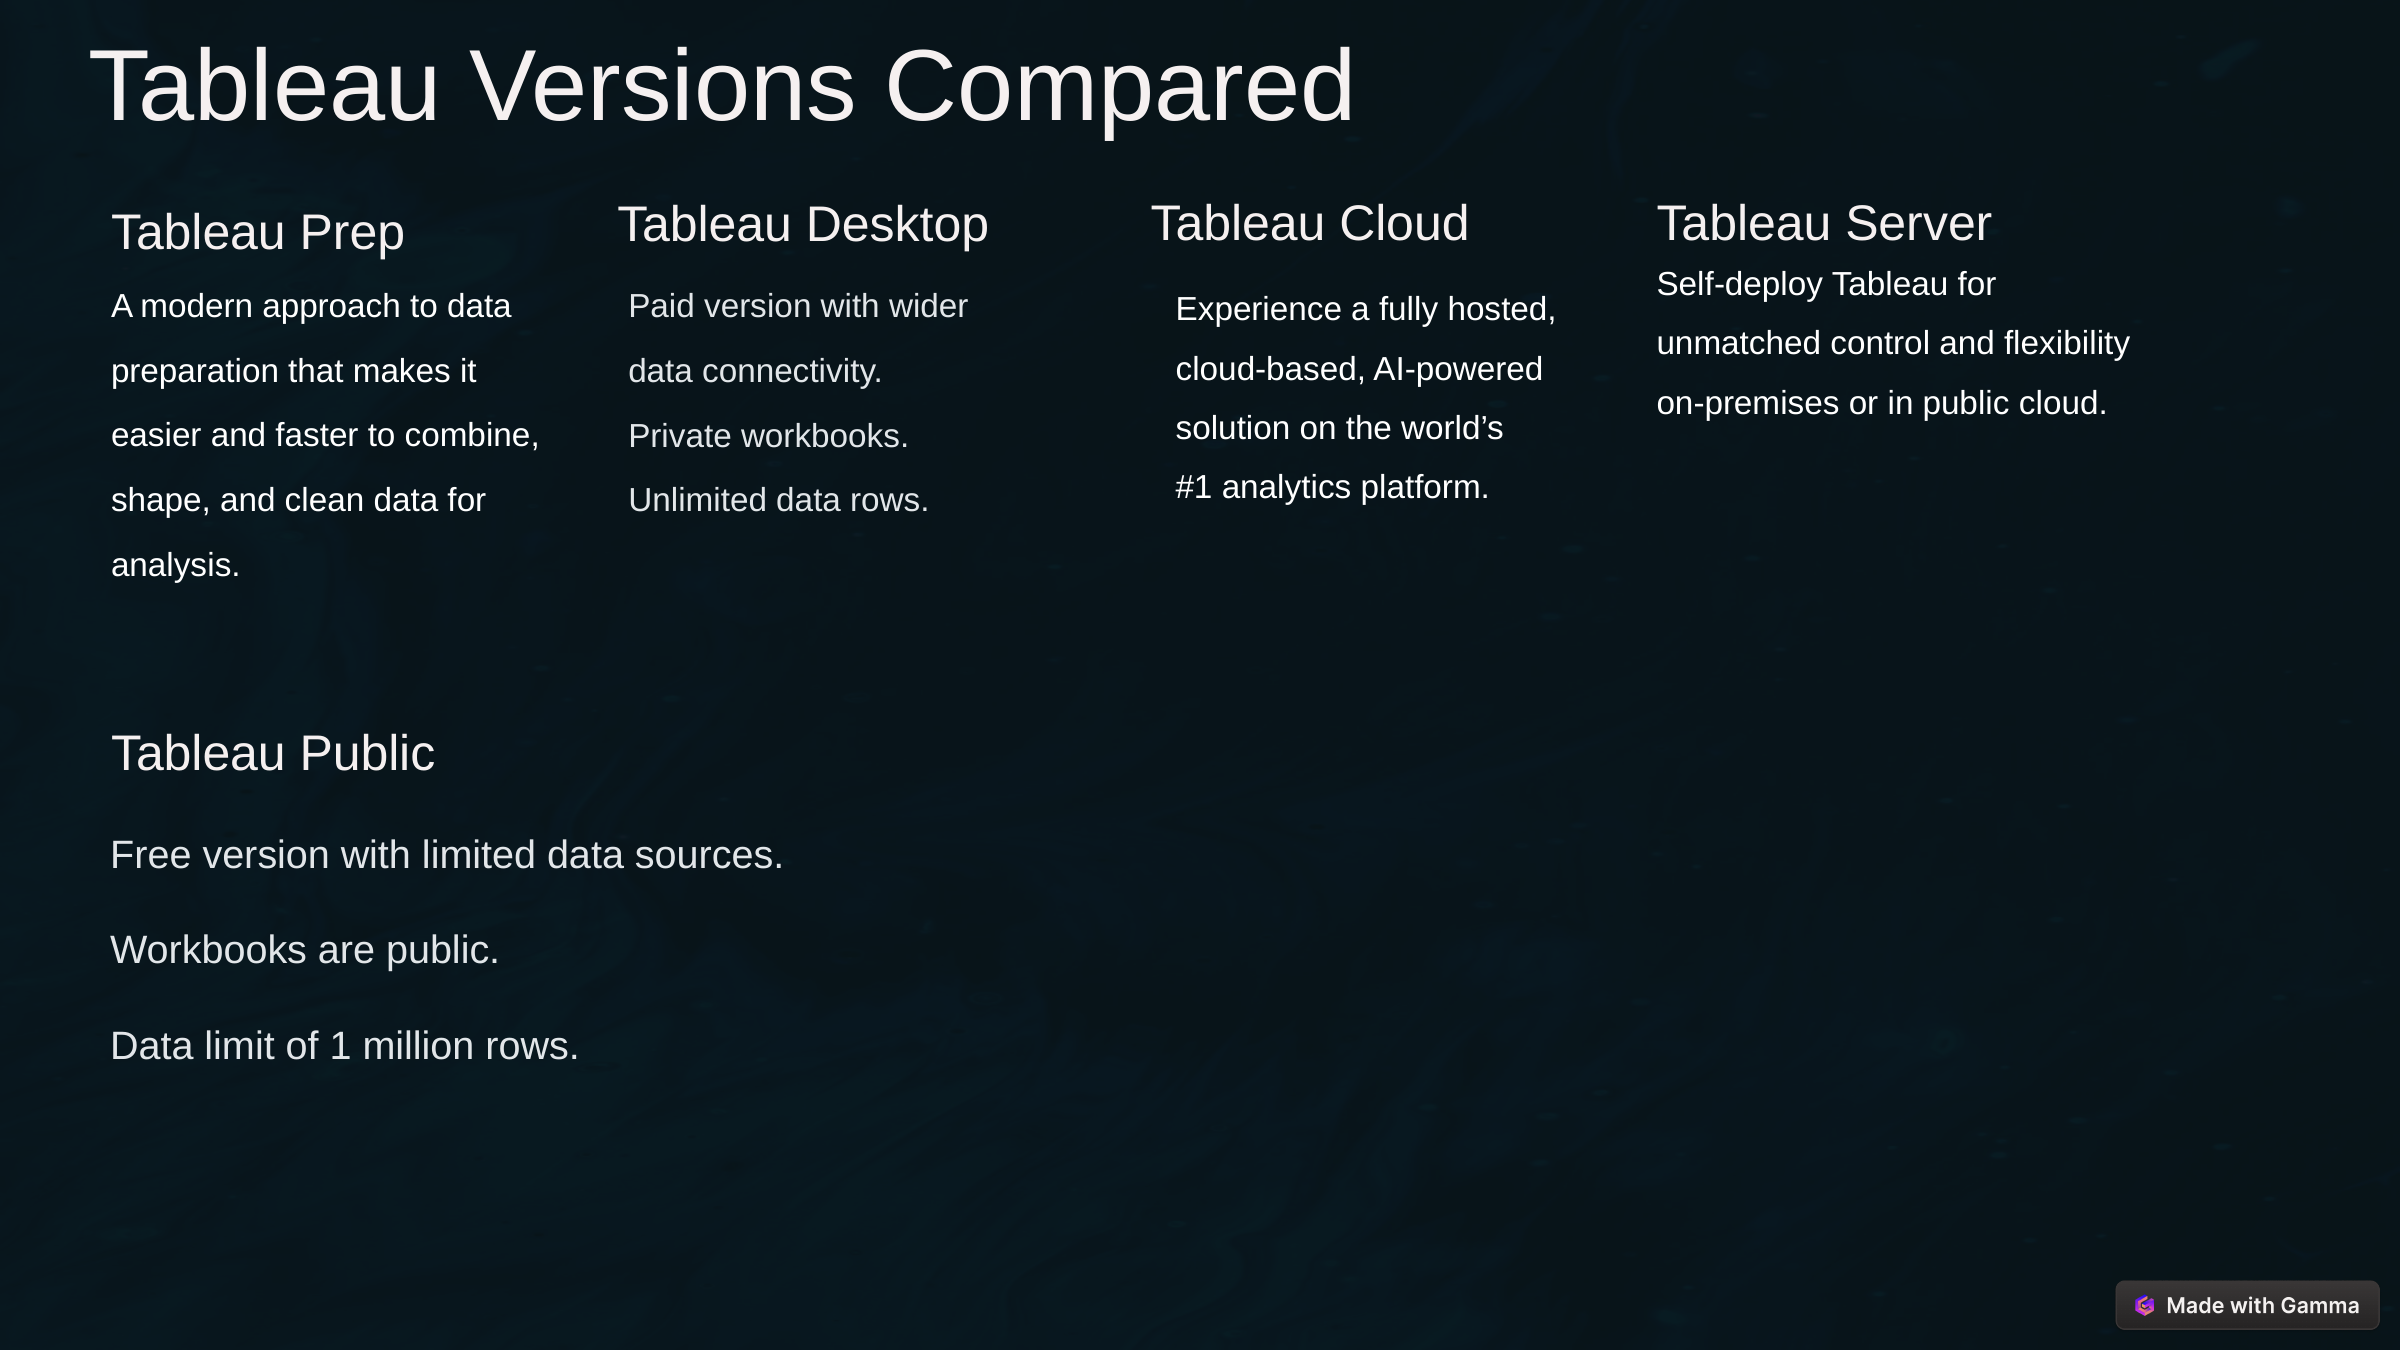

Tableau Versions Compared
Tableau Cloud
Tableau Server
Tableau Desktop
Tableau Prep
A modern approach to data
preparation that makes it
easier and faster to combine,
shape, and clean data for
analysis.
Self-deploy Tableau for
unmatched control and flexibility
on-premises or in public cloud.
Paid version with wider
data connectivity.
Private workbooks.
Unlimited data rows.

Experience a fully hosted,
cloud-based, AI-powered
solution on the world’s
#1 analytics platform.

Tableau Public
Free version with limited data sources.
Workbooks are public.
Data limit of 1 million rows.